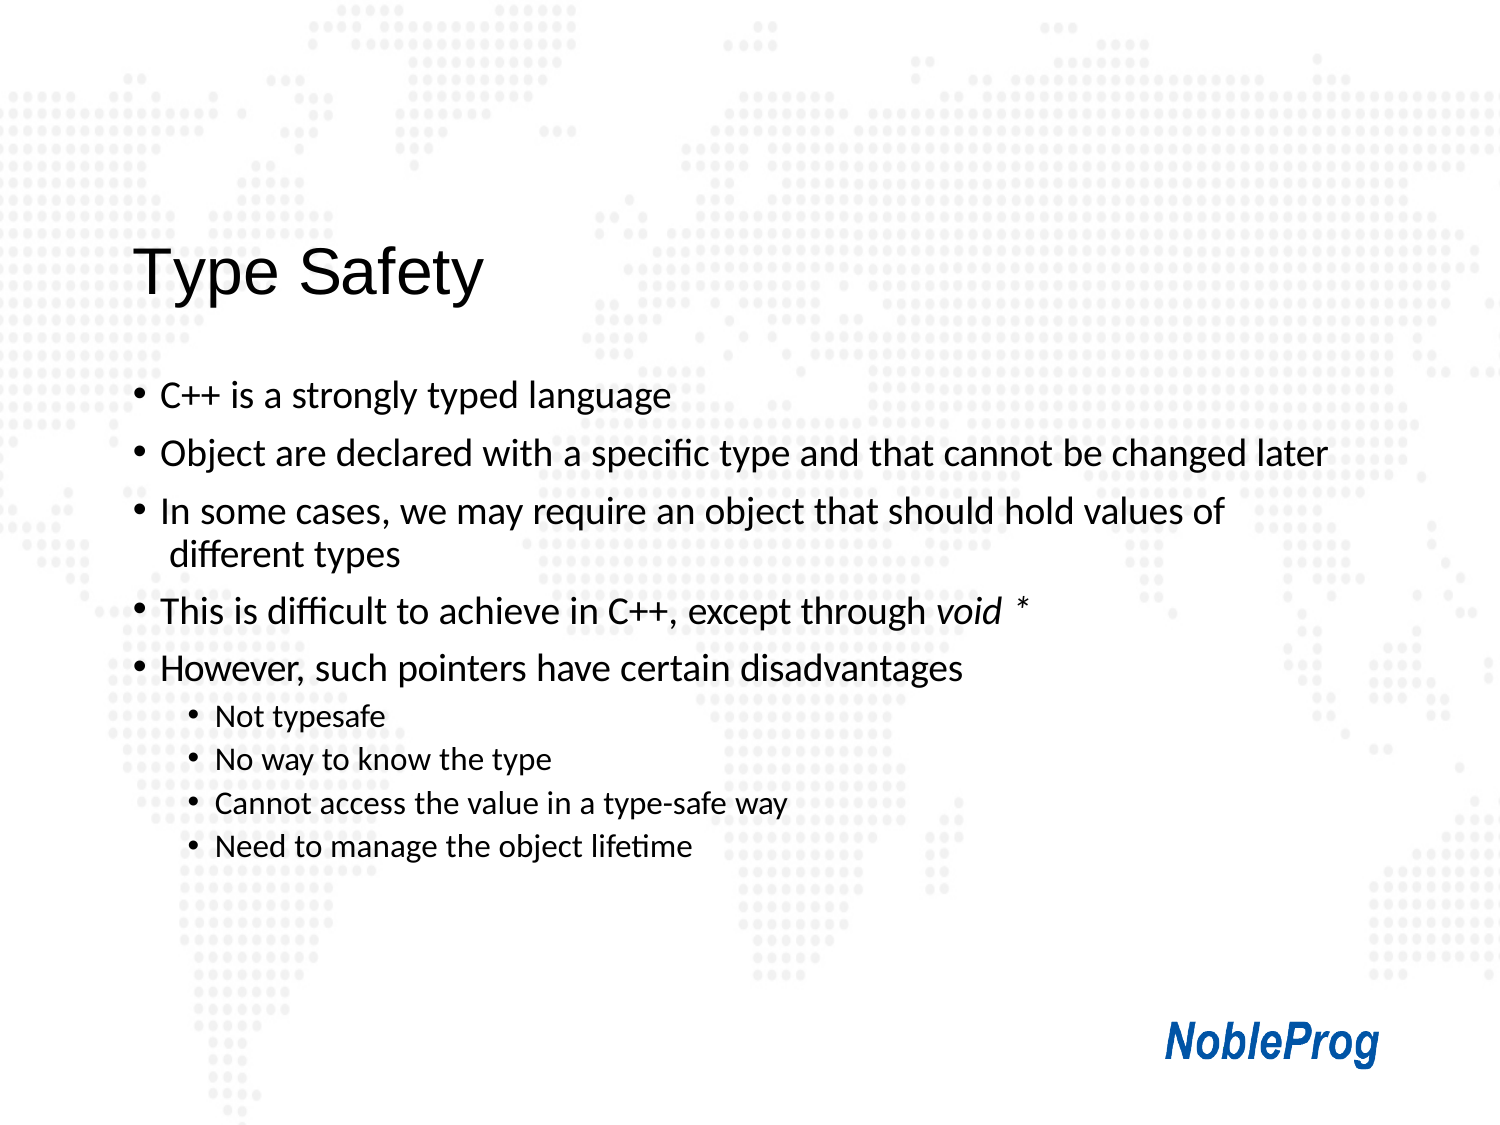

# Type Safety
C++ is a strongly typed language
Object are declared with a specific type and that cannot be changed later
In some cases, we may require an object that should hold values of  different types
This is difficult to achieve in C++, except through void *
However, such pointers have certain disadvantages
Not typesafe
No way to know the type
Cannot access the value in a type-safe way
Need to manage the object lifetime